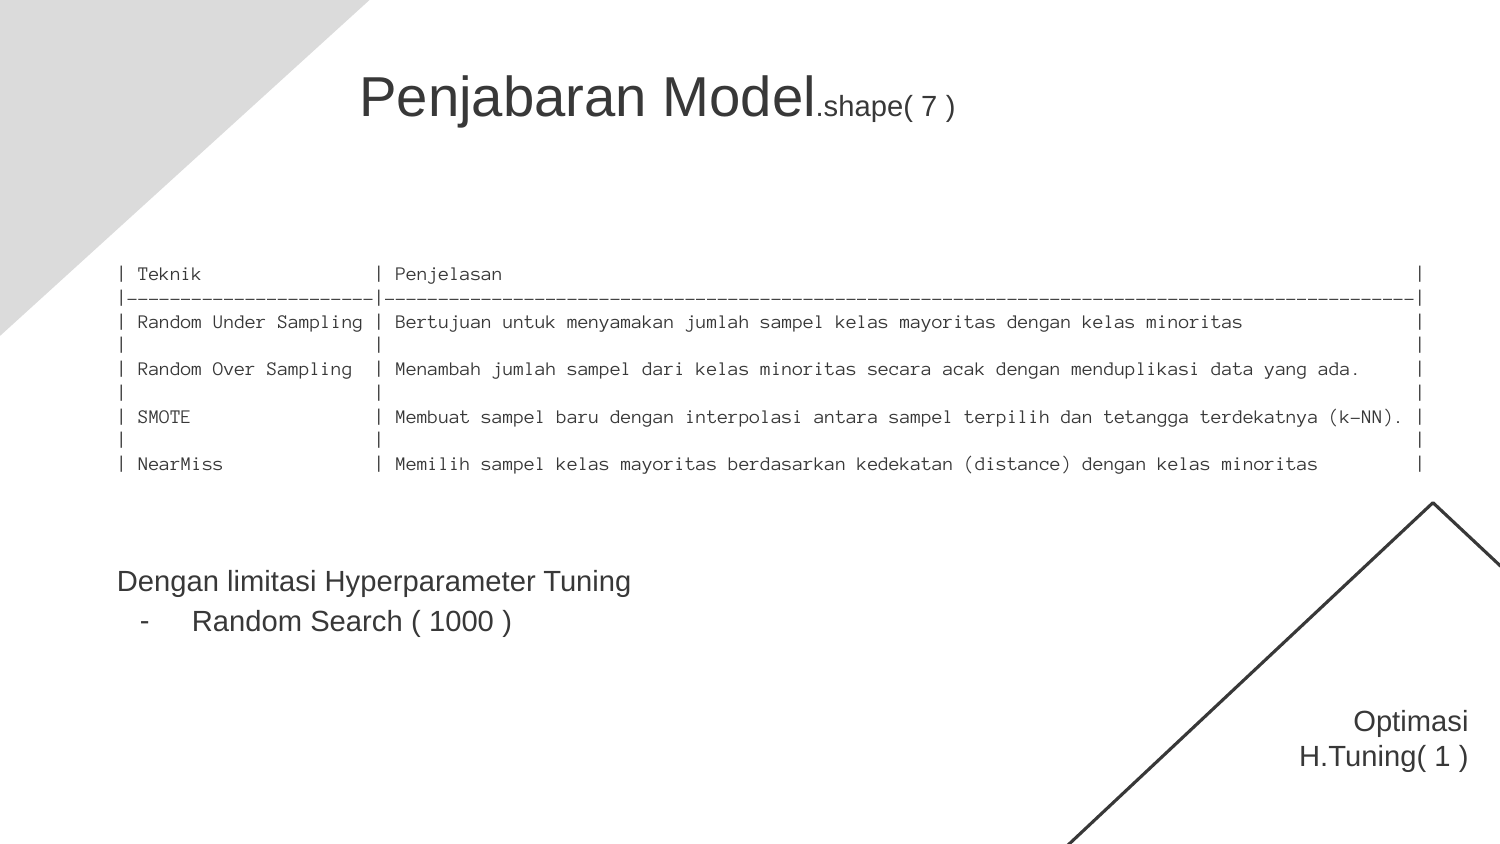

Penjabaran Model.shape( 7 )
| Teknik                | Penjelasan                                                                                     |
|-----------------------|------------------------------------------------------------------------------------------------|
| Random Under Sampling | Bertujuan untuk menyamakan jumlah sampel kelas mayoritas dengan kelas minoritas                |
|                       |                                                                                                |
| Random Over Sampling  | Menambah jumlah sampel dari kelas minoritas secara acak dengan menduplikasi data yang ada.     |
|                       |                                                                                                |
| SMOTE                 | Membuat sampel baru dengan interpolasi antara sampel terpilih dan tetangga terdekatnya (k-NN). |
|                       |                                                                                                |
| NearMiss              | Memilih sampel kelas mayoritas berdasarkan kedekatan (distance) dengan kelas minoritas         |

Dengan limitasi Hyperparameter Tuning
Random Search ( 1000 )
Optimasi H.Tuning( 1 )